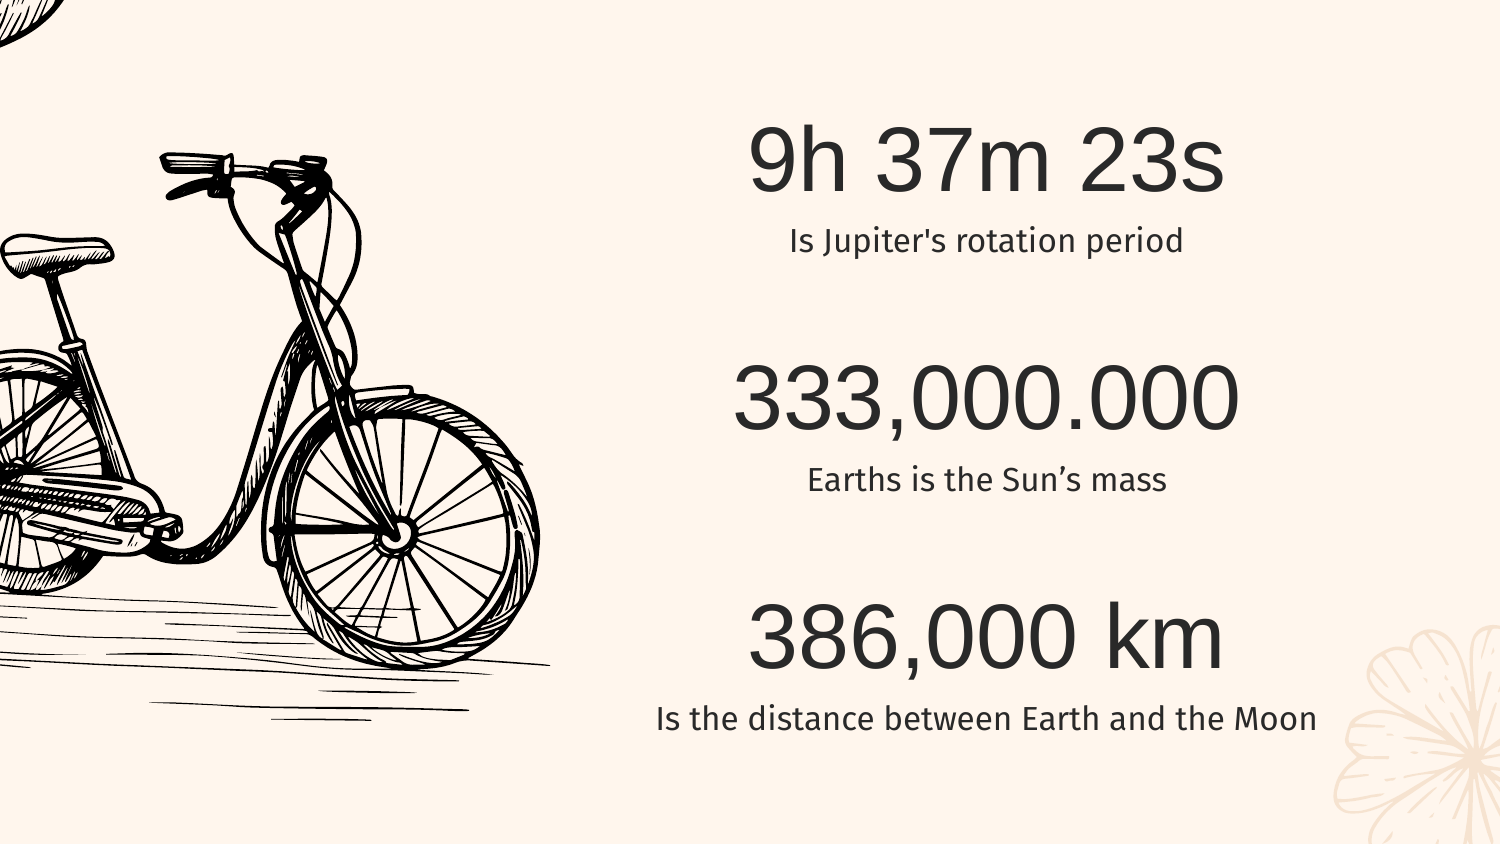

# 9h 37m 23s
Is Jupiter's rotation period

333,000.000
Earths is the Sun’s mass
386,000 km
Is the distance between Earth and the Moon